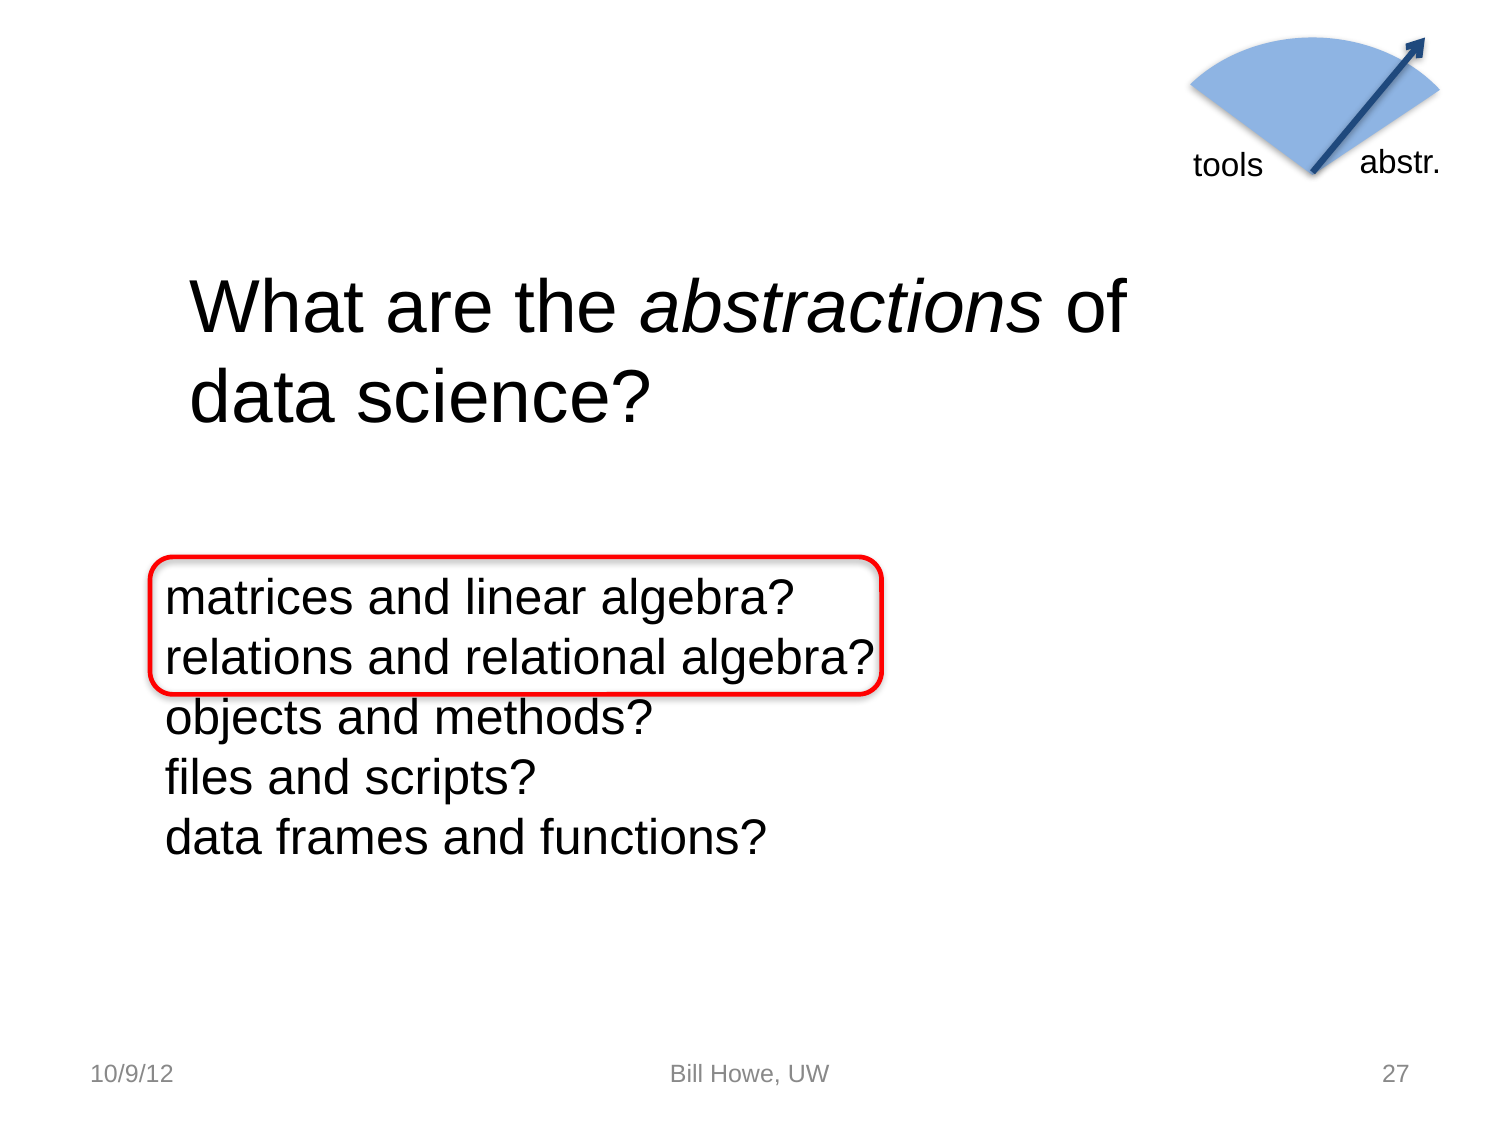

abstr.
tools
What are the abstractions of data science?
matrices and linear algebra?
relations and relational algebra?
objects and methods?
files and scripts?
data frames and functions?

10/9/12
Bill Howe, UW
27